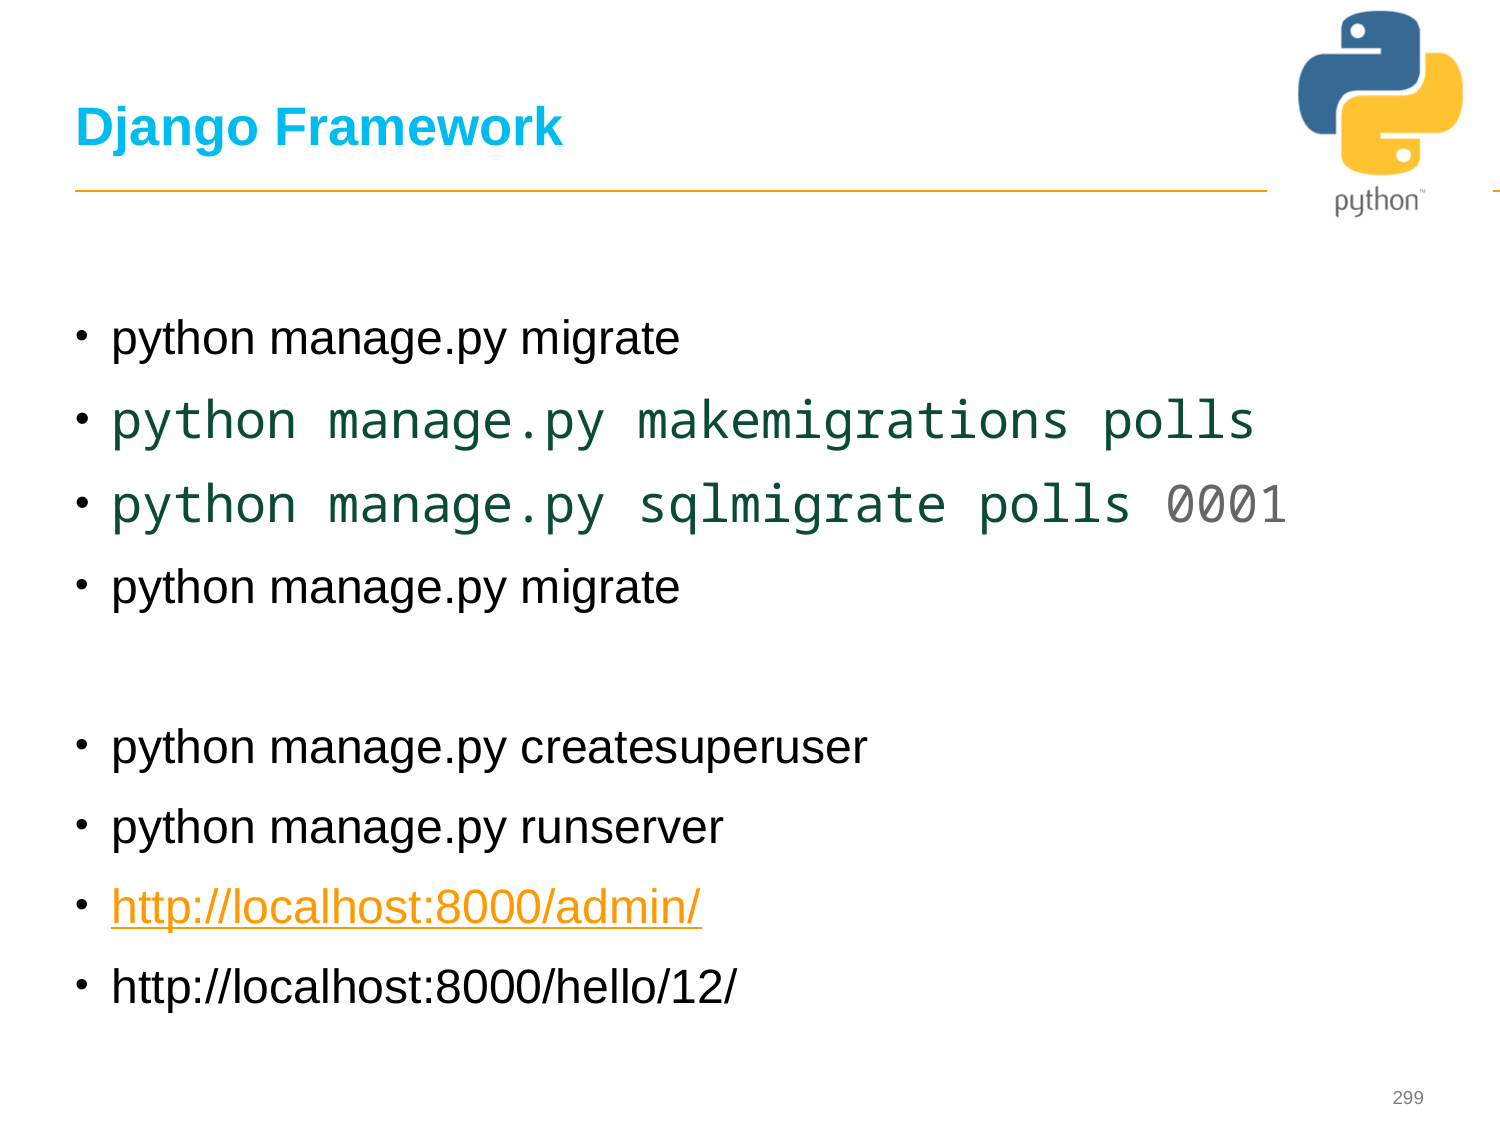

299

# Django Framework

python manage.py migrate
python manage.py makemigrations polls
python manage.py sqlmigrate polls 0001
python manage.py migrate

python manage.py createsuperuser
python manage.py runserver
http://localhost:8000/admin/
http://localhost:8000/hello/12/